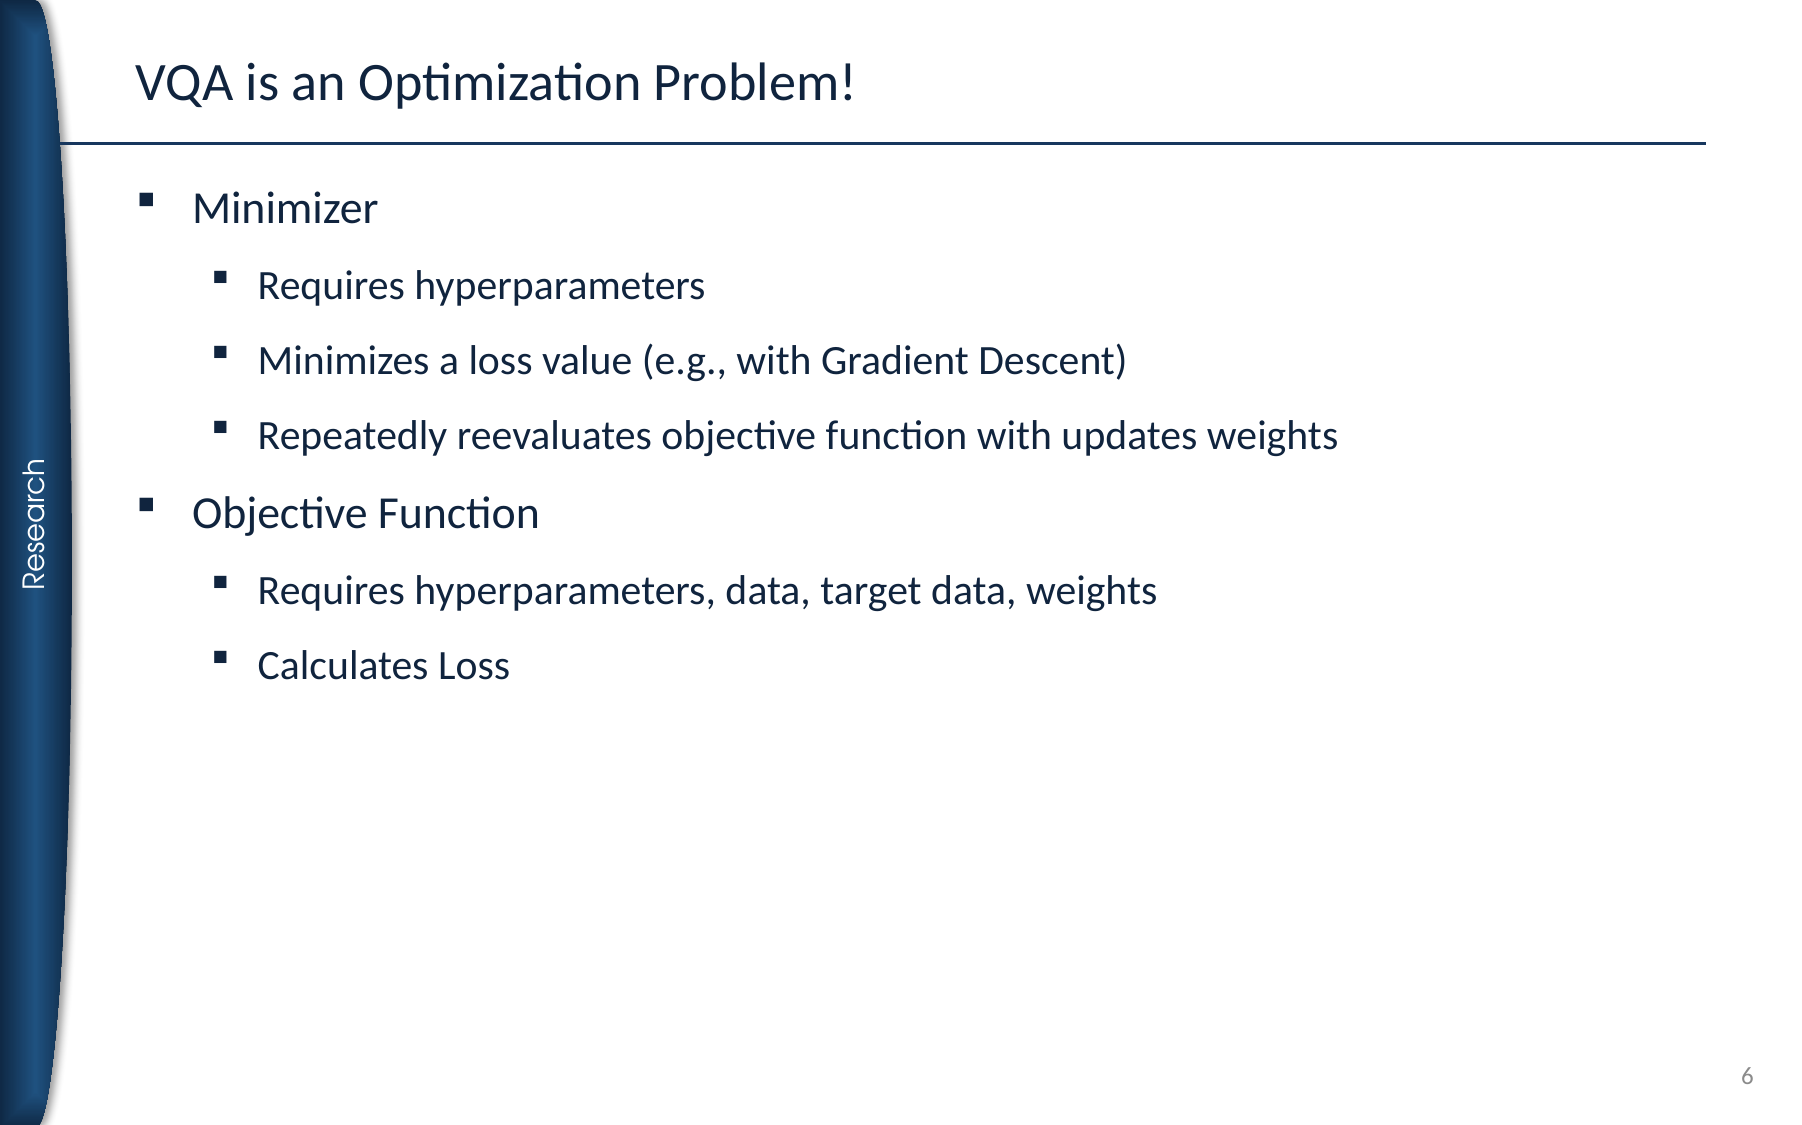

# VQA is an Optimization Problem!
Minimizer
Requires hyperparameters
Minimizes a loss value (e.g., with Gradient Descent)
Repeatedly reevaluates objective function with updates weights
Objective Function
Requires hyperparameters, data, target data, weights
Calculates Loss

6